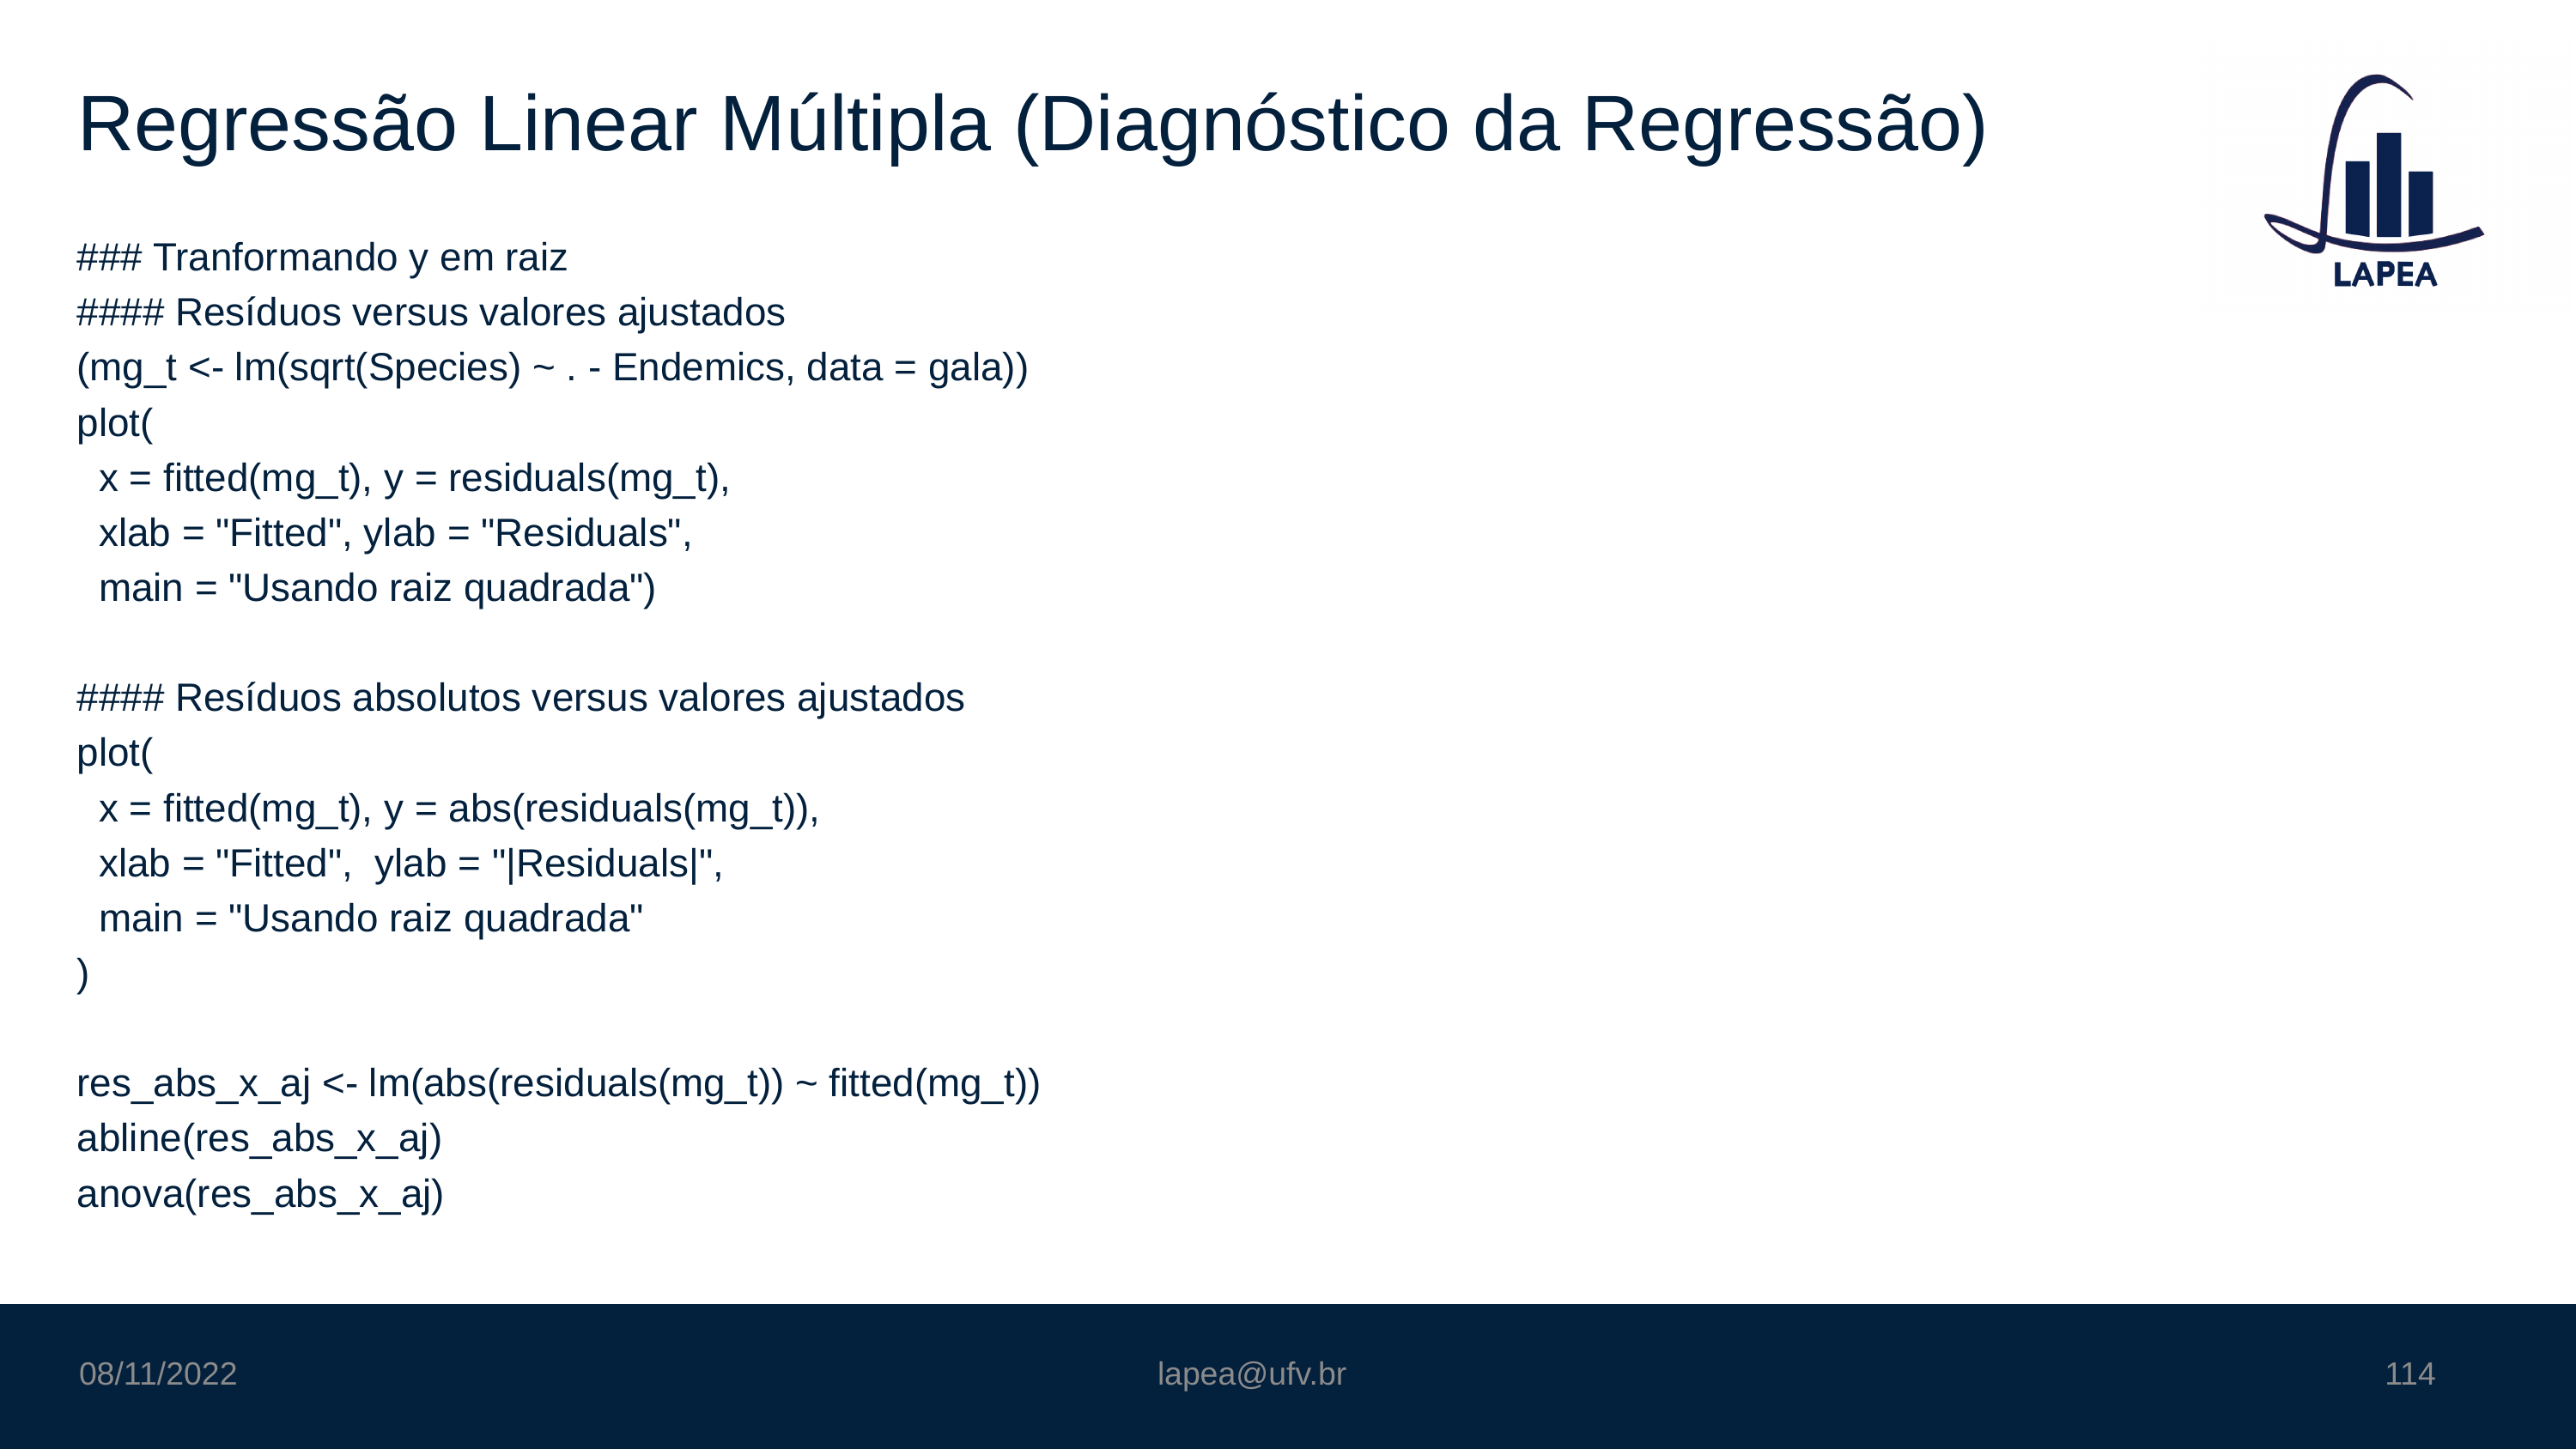

# Regressão Linear Múltipla (Diagnóstico da Regressão)
### Tranformando y em raiz
#### Resíduos versus valores ajustados
(mg_t <- lm(sqrt(Species) ~ . - Endemics, data = gala))
plot(
  x = fitted(mg_t), y = residuals(mg_t),
  xlab = "Fitted", ylab = "Residuals",
  main = "Usando raiz quadrada")

#### Resíduos absolutos versus valores ajustados
plot(
  x = fitted(mg_t), y = abs(residuals(mg_t)),
  xlab = "Fitted",  ylab = "|Residuals|",
  main = "Usando raiz quadrada"
)

res_abs_x_aj <- lm(abs(residuals(mg_t)) ~ fitted(mg_t))
abline(res_abs_x_aj)
anova(res_abs_x_aj)
08/11/2022
lapea@ufv.br
114